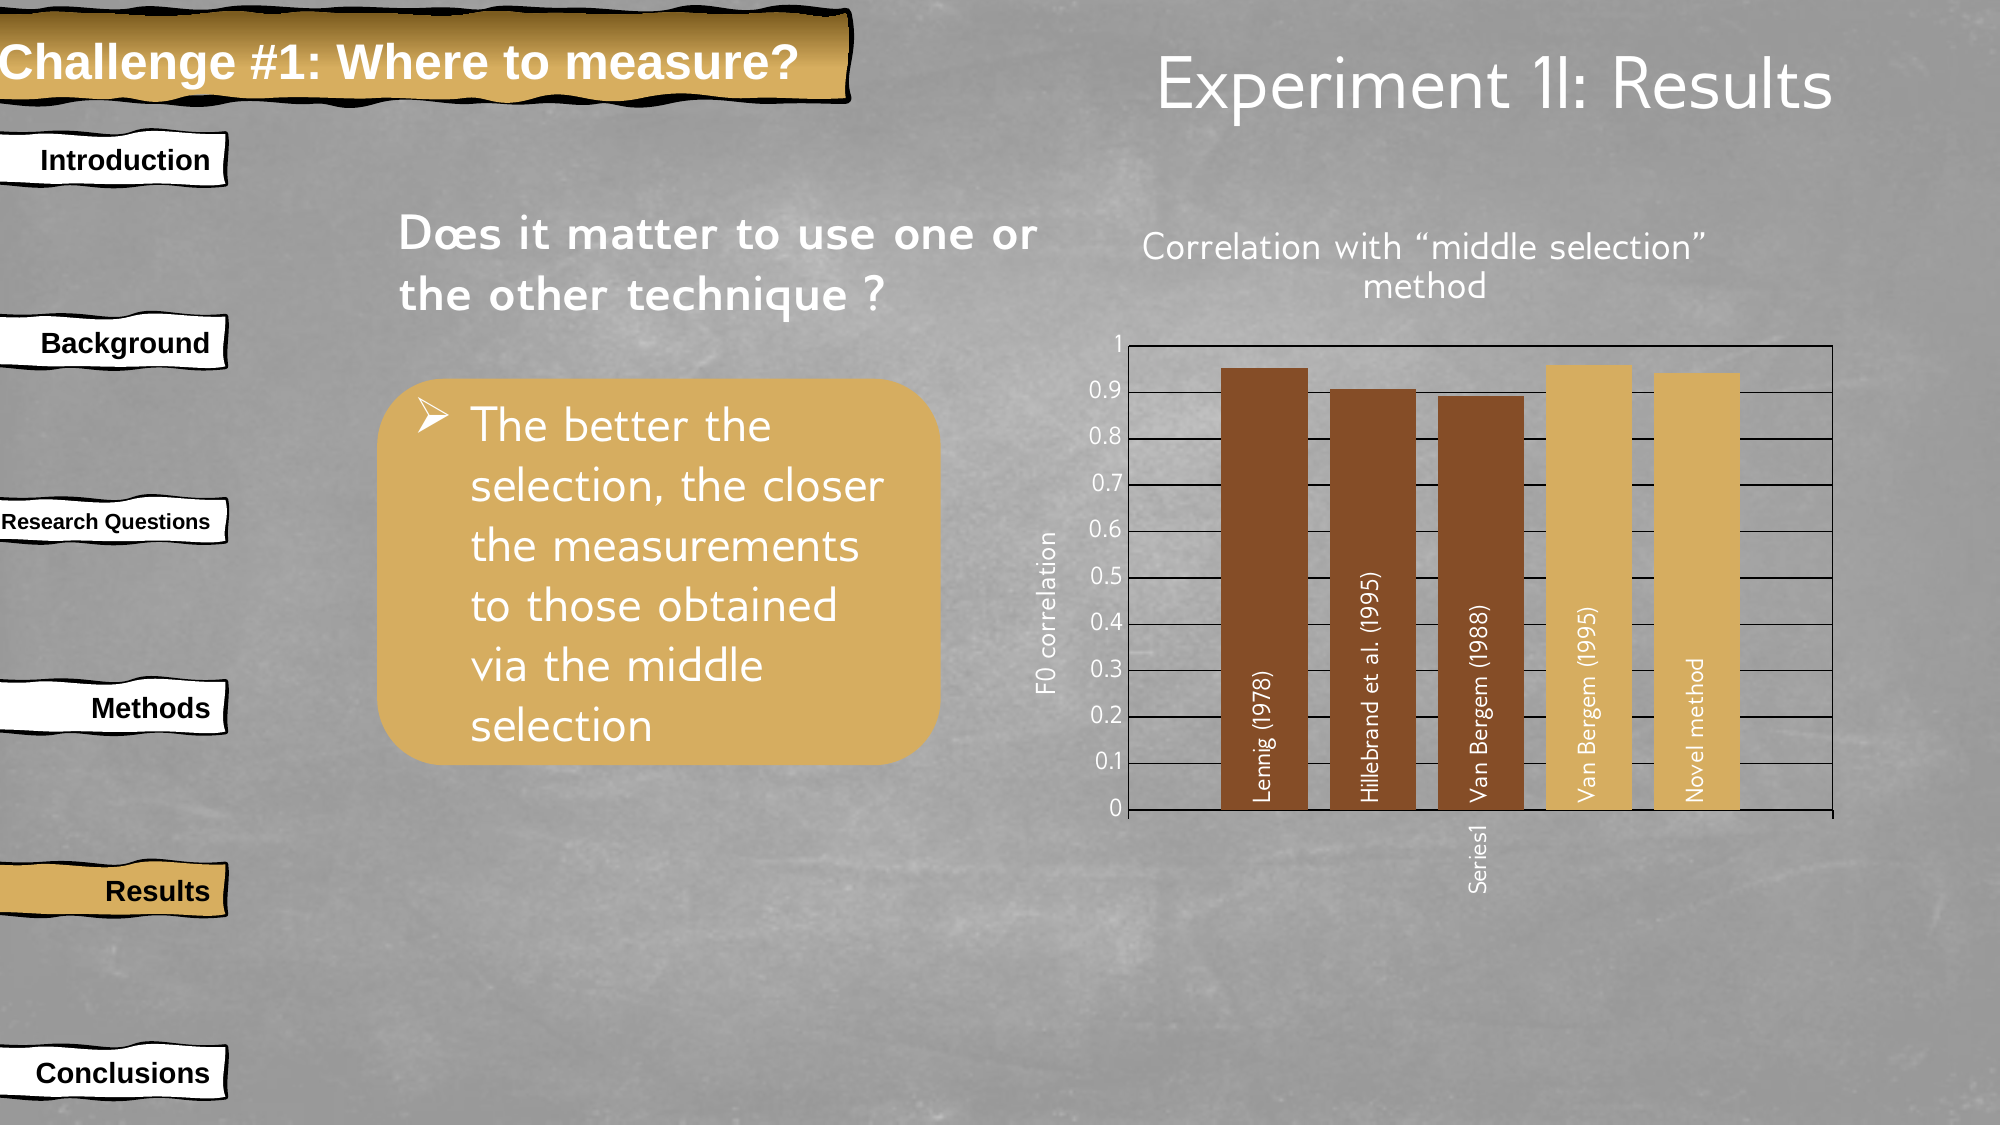

Challenge #1: Where to measure?
Experiment 1I: Results
Introduction

### Chart: Correlation with “middle selection” method

| Category | Lennig (1978)  | Hillebrand et al. (1995) | Van Bergem (1988) | Van Bergem (1995) | Novel method |
|---|---|---|---|---|---|
|  | 0.952 | 0.907 | 0.892 | 0.957 | 0.94 |
Does it matter to use one or the other technique ?
Background
The better the selection, the closer the measurements to those obtained via the middle selection
Research Questions
Methods
Results
Conclusions